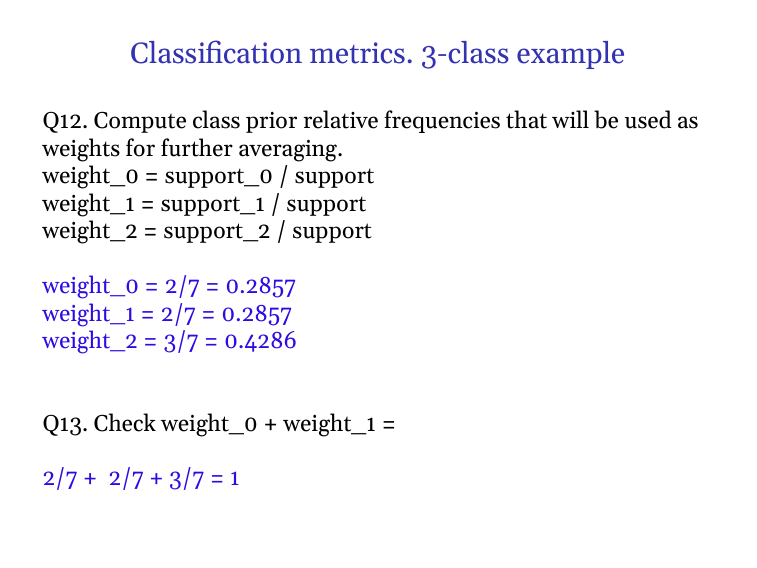

# Classification metrics. 3-class example
Q12. Compute class prior relative frequencies that will be used as weights for further averaging.
weight_0 = support_0 / support
weight_1 = support_1 / support
weight_2 = support_2 / support

weight_0 = 2/7 = 0.2857
weight_1 = 2/7 = 0.2857
weight_2 = 3/7 = 0.4286

Q13. Check weight_0 + weight_1 =

2/7 +  2/7 + 3/7 = 1